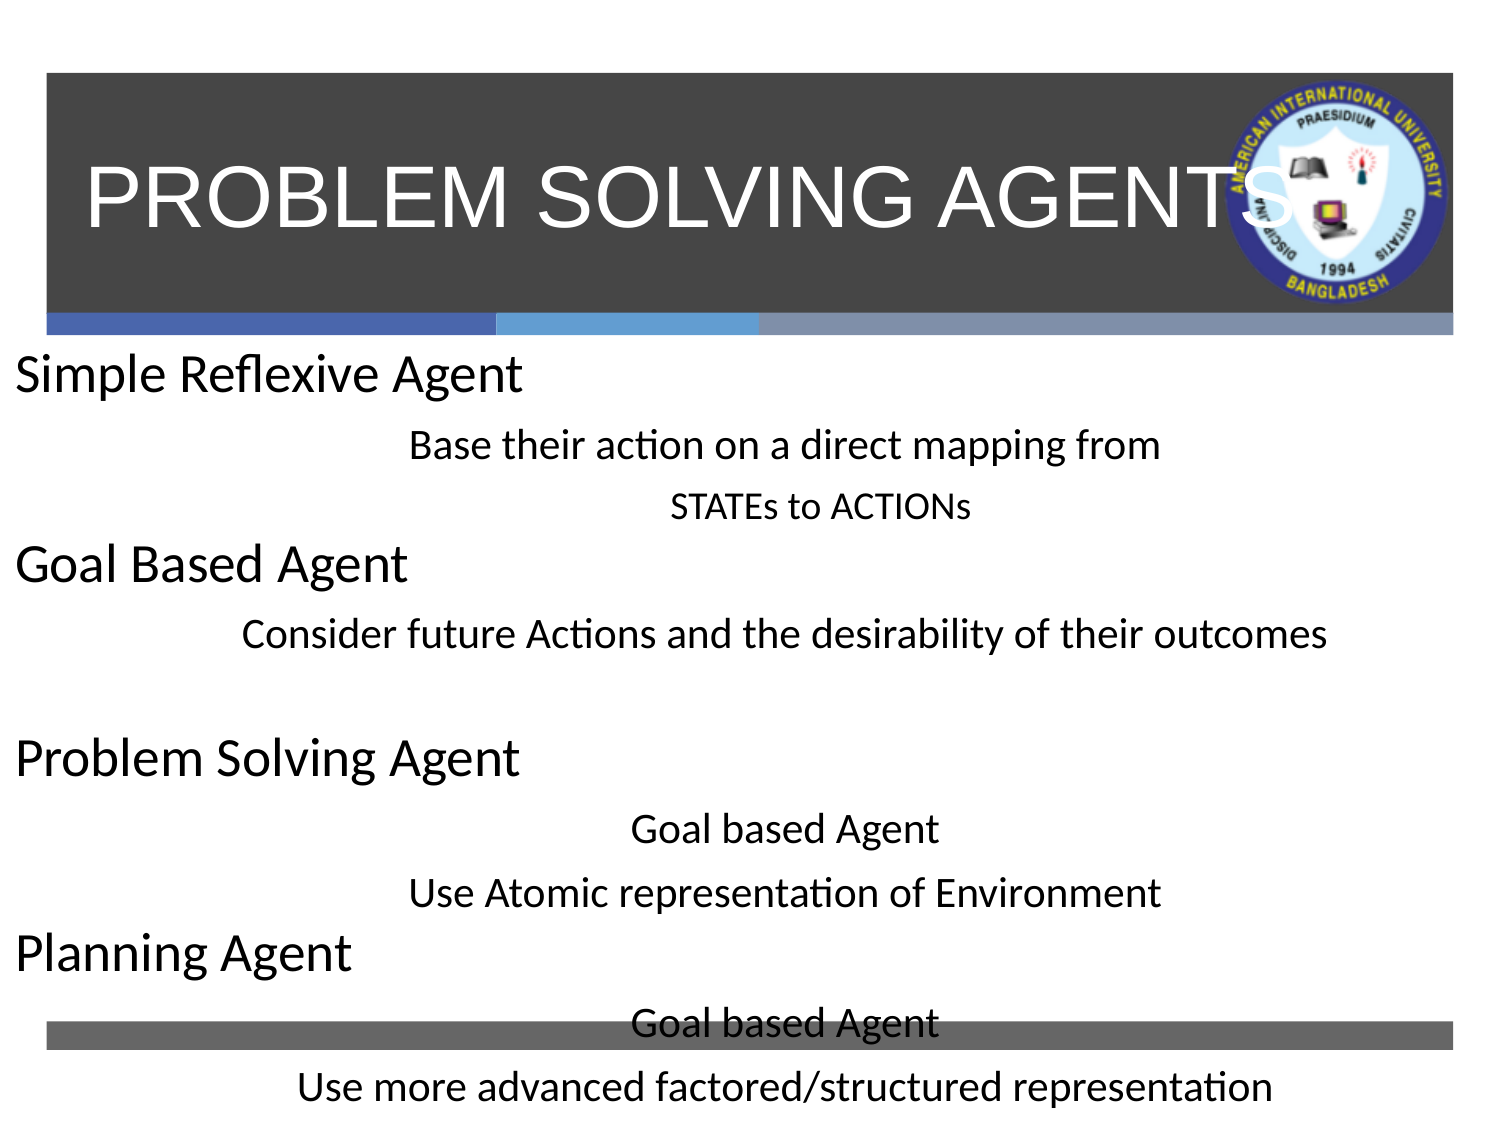

# PROBLEM SOLVING AGENTS
Simple Reflexive Agent
Base their action on a direct mapping from
STATEs to ACTIONs
Goal Based Agent
Consider future Actions and the desirability of their outcomes

Problem Solving Agent
Goal based Agent
Use Atomic representation of Environment
Planning Agent
Goal based Agent
Use more advanced factored/structured representation